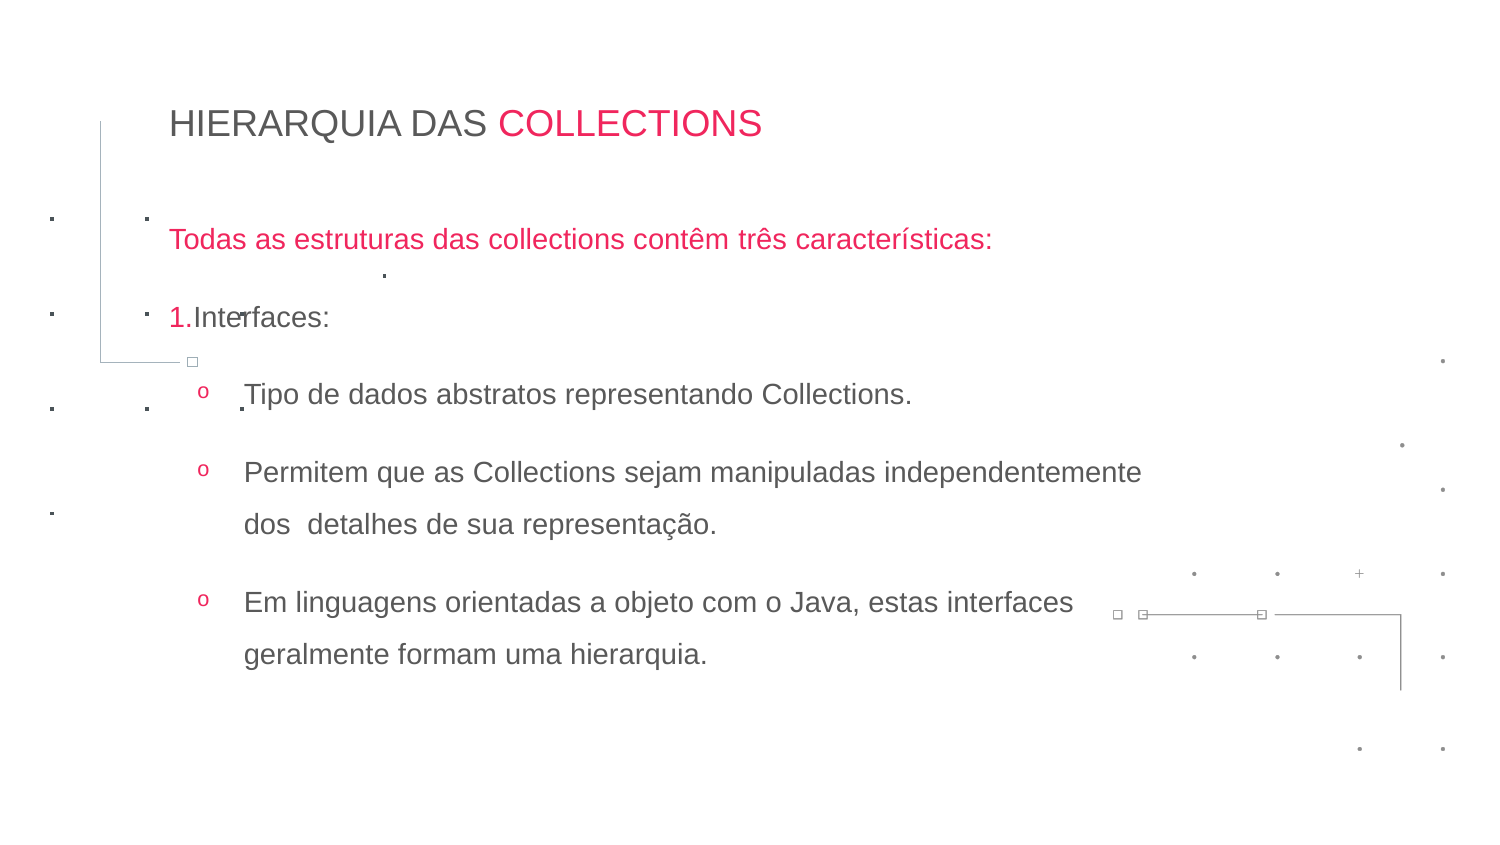

HIERARQUIA DAS COLLECTIONS
Todas as estruturas das collections contêm três características:
Interfaces:
Tipo de dados abstratos representando Collections.
Permitem que as Collections sejam manipuladas independentemente dos  detalhes de sua representação.
Em linguagens orientadas a objeto com o Java, estas interfaces geralmente formam uma hierarquia.